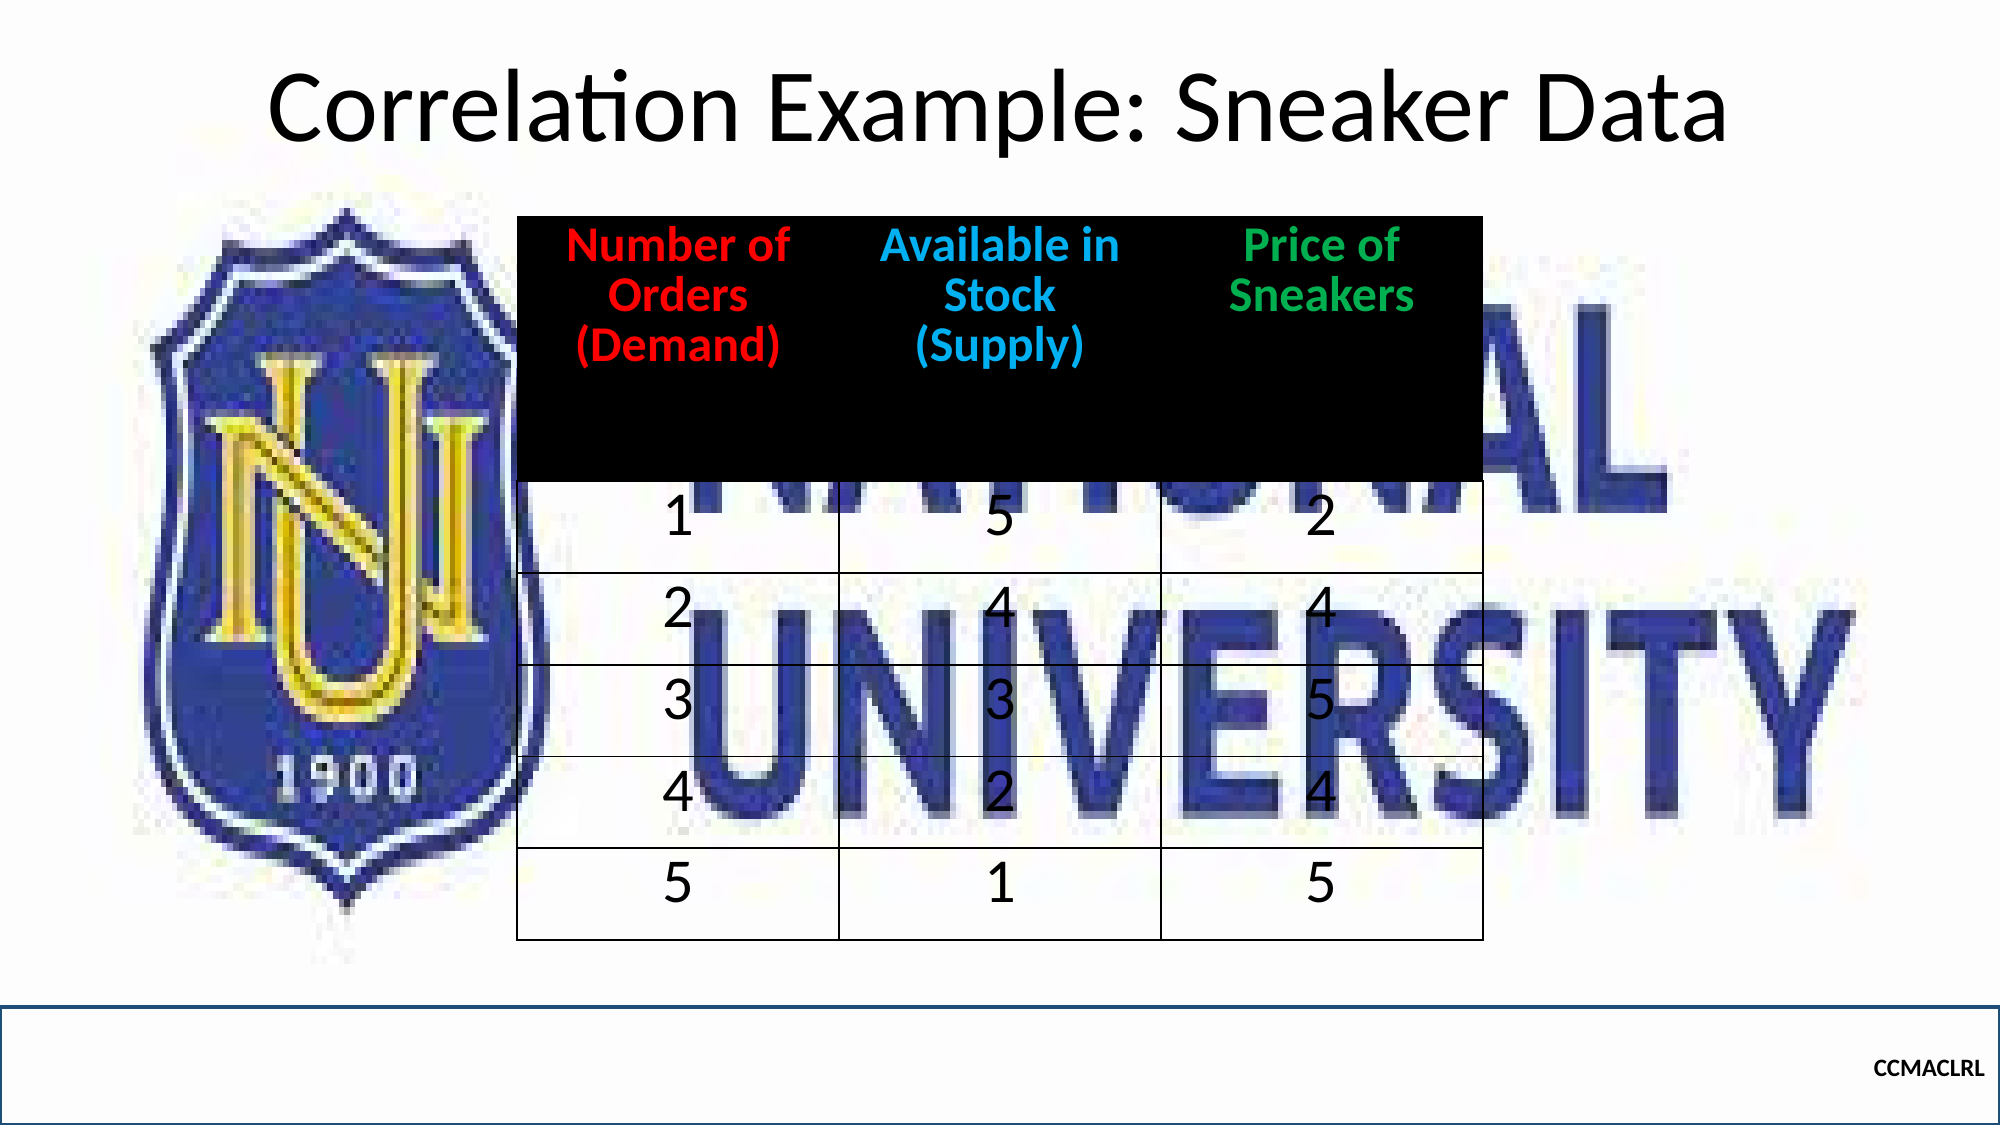

# Correlation Example: Sneaker Data
| Number of Orders (Demand) | Available in Stock (Supply) | Price of Sneakers |
| --- | --- | --- |
| 1 | 5 | 2 |
| 2 | 4 | 4 |
| 3 | 3 | 5 |
| 4 | 2 | 4 |
| 5 | 1 | 5 |
CCMACLRL